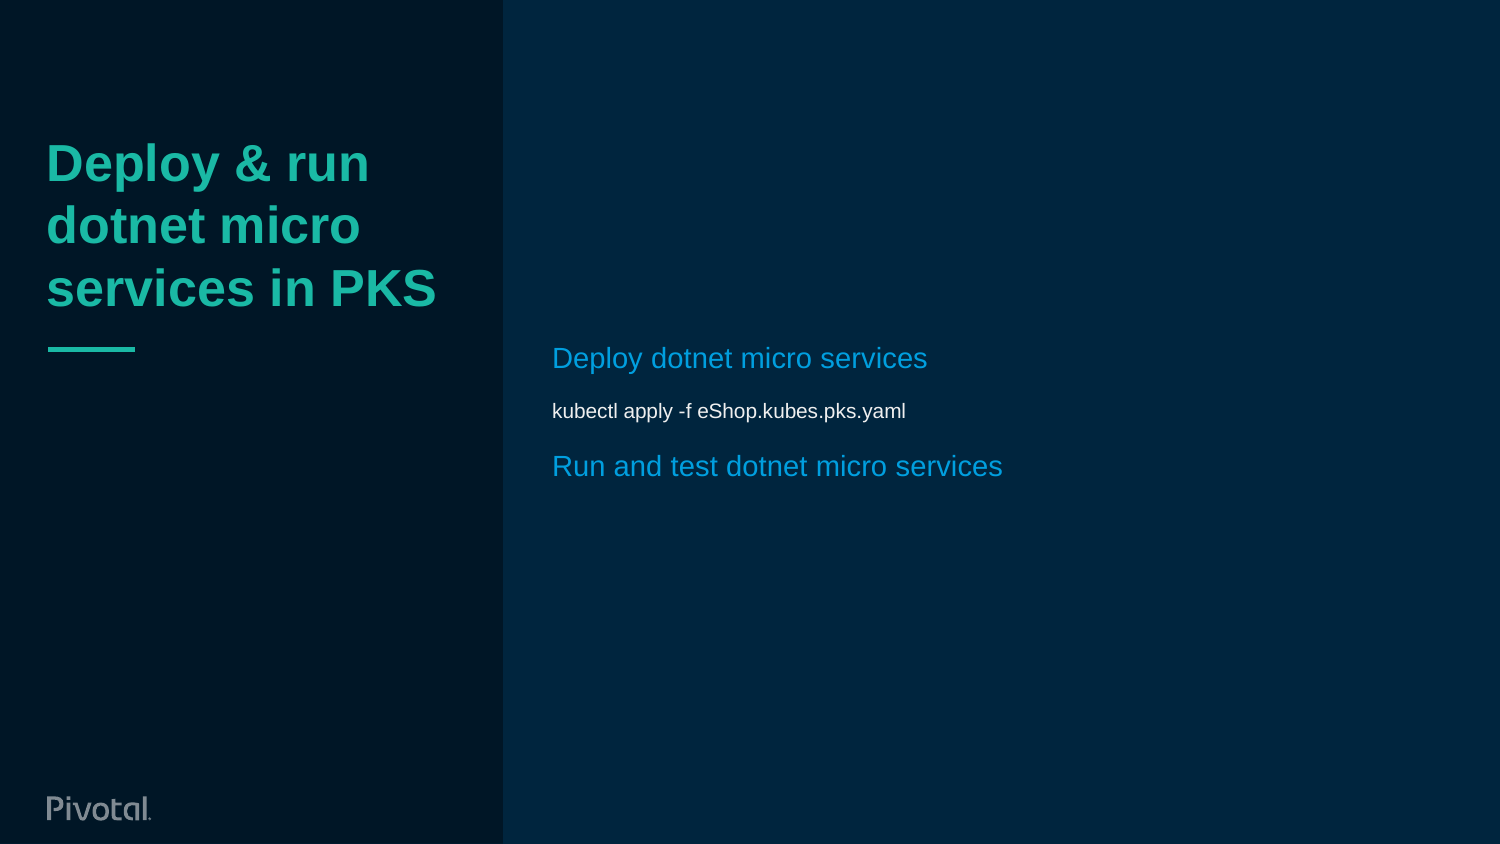

Deploy dotnet micro services
kubectl apply -f eShop.kubes.pks.yaml
Run and test dotnet micro services

# Deploy & run dotnet micro services in PKS